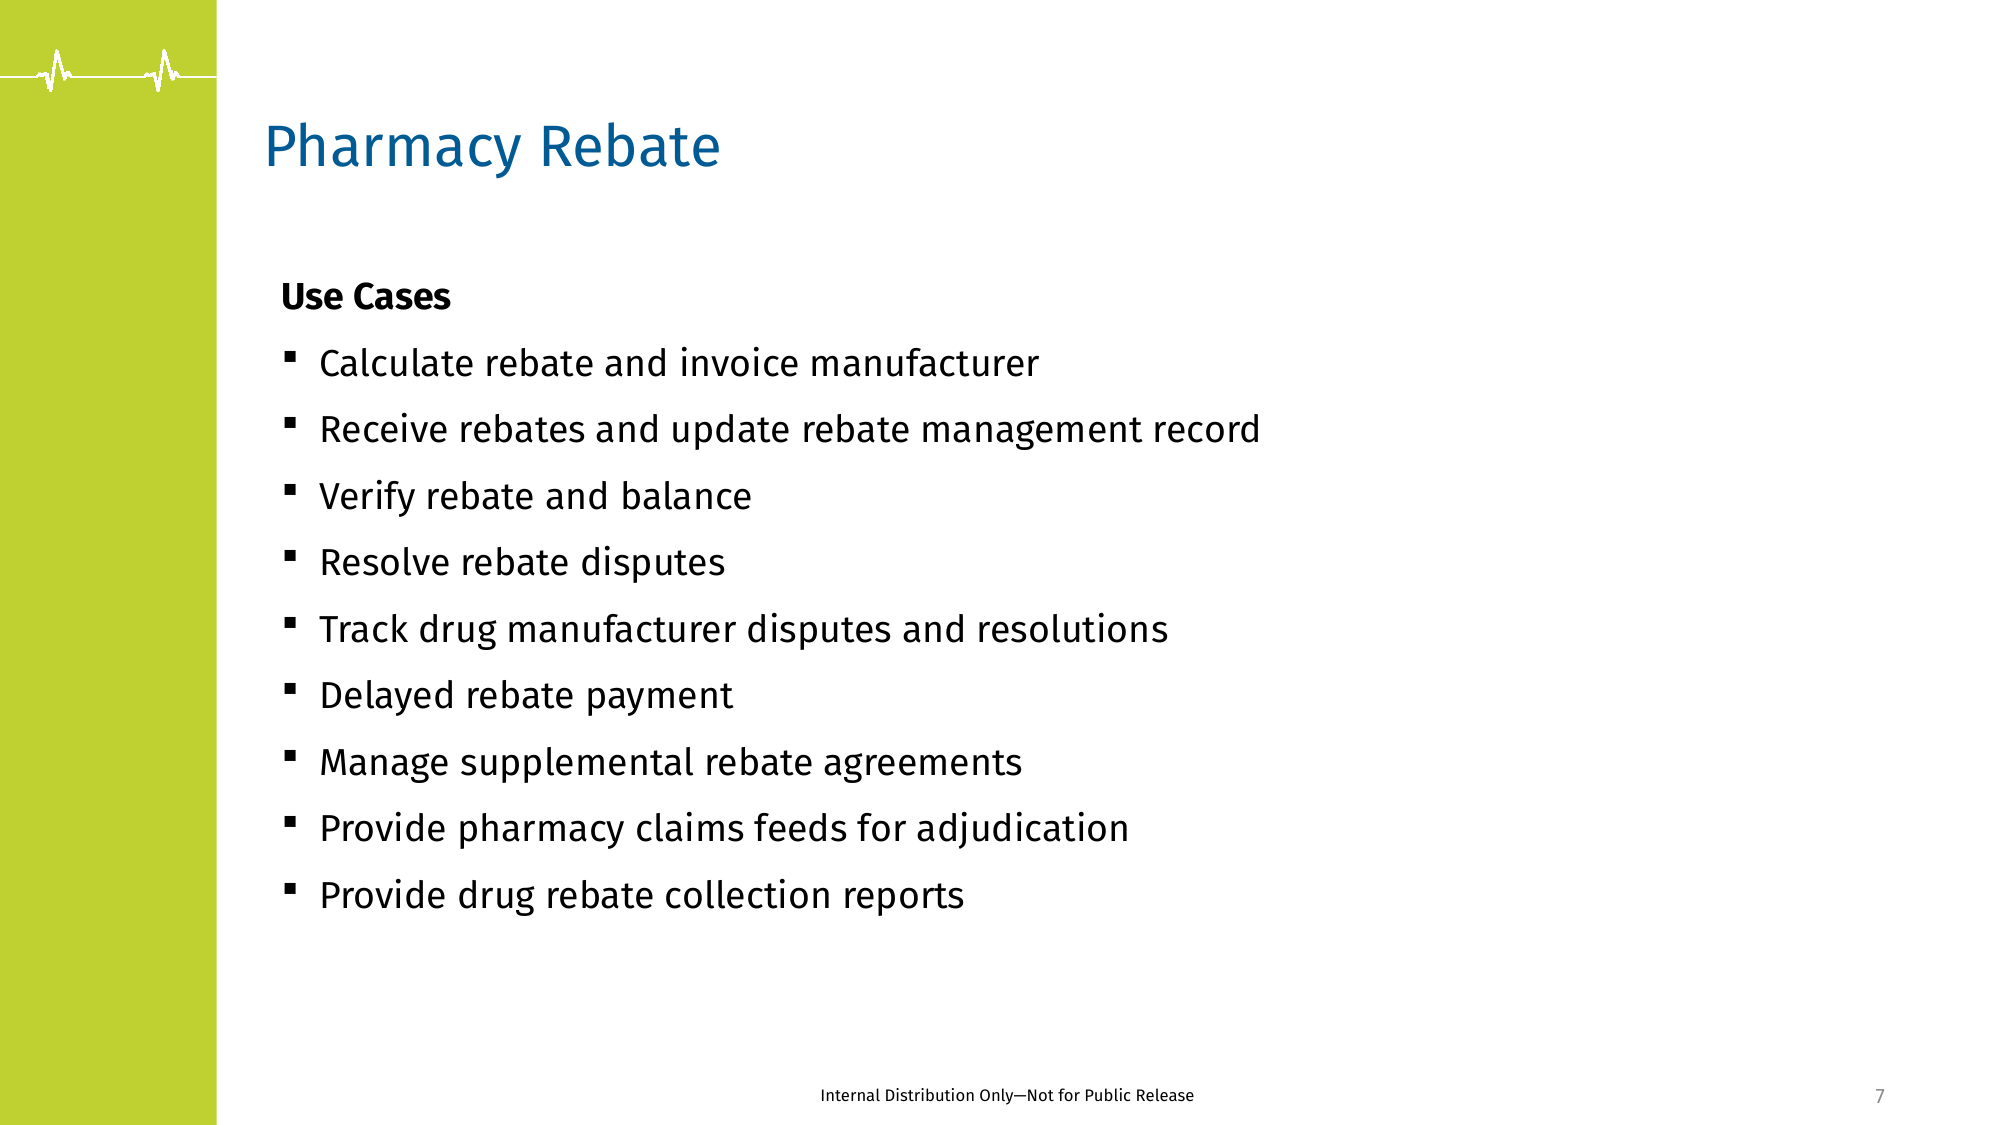

# Pharmacy Rebate
Use Cases
Calculate rebate and invoice manufacturer
Receive rebates and update rebate management record
Verify rebate and balance
Resolve rebate disputes
Track drug manufacturer disputes and resolutions
Delayed rebate payment
Manage supplemental rebate agreements
Provide pharmacy claims feeds for adjudication
Provide drug rebate collection reports

7